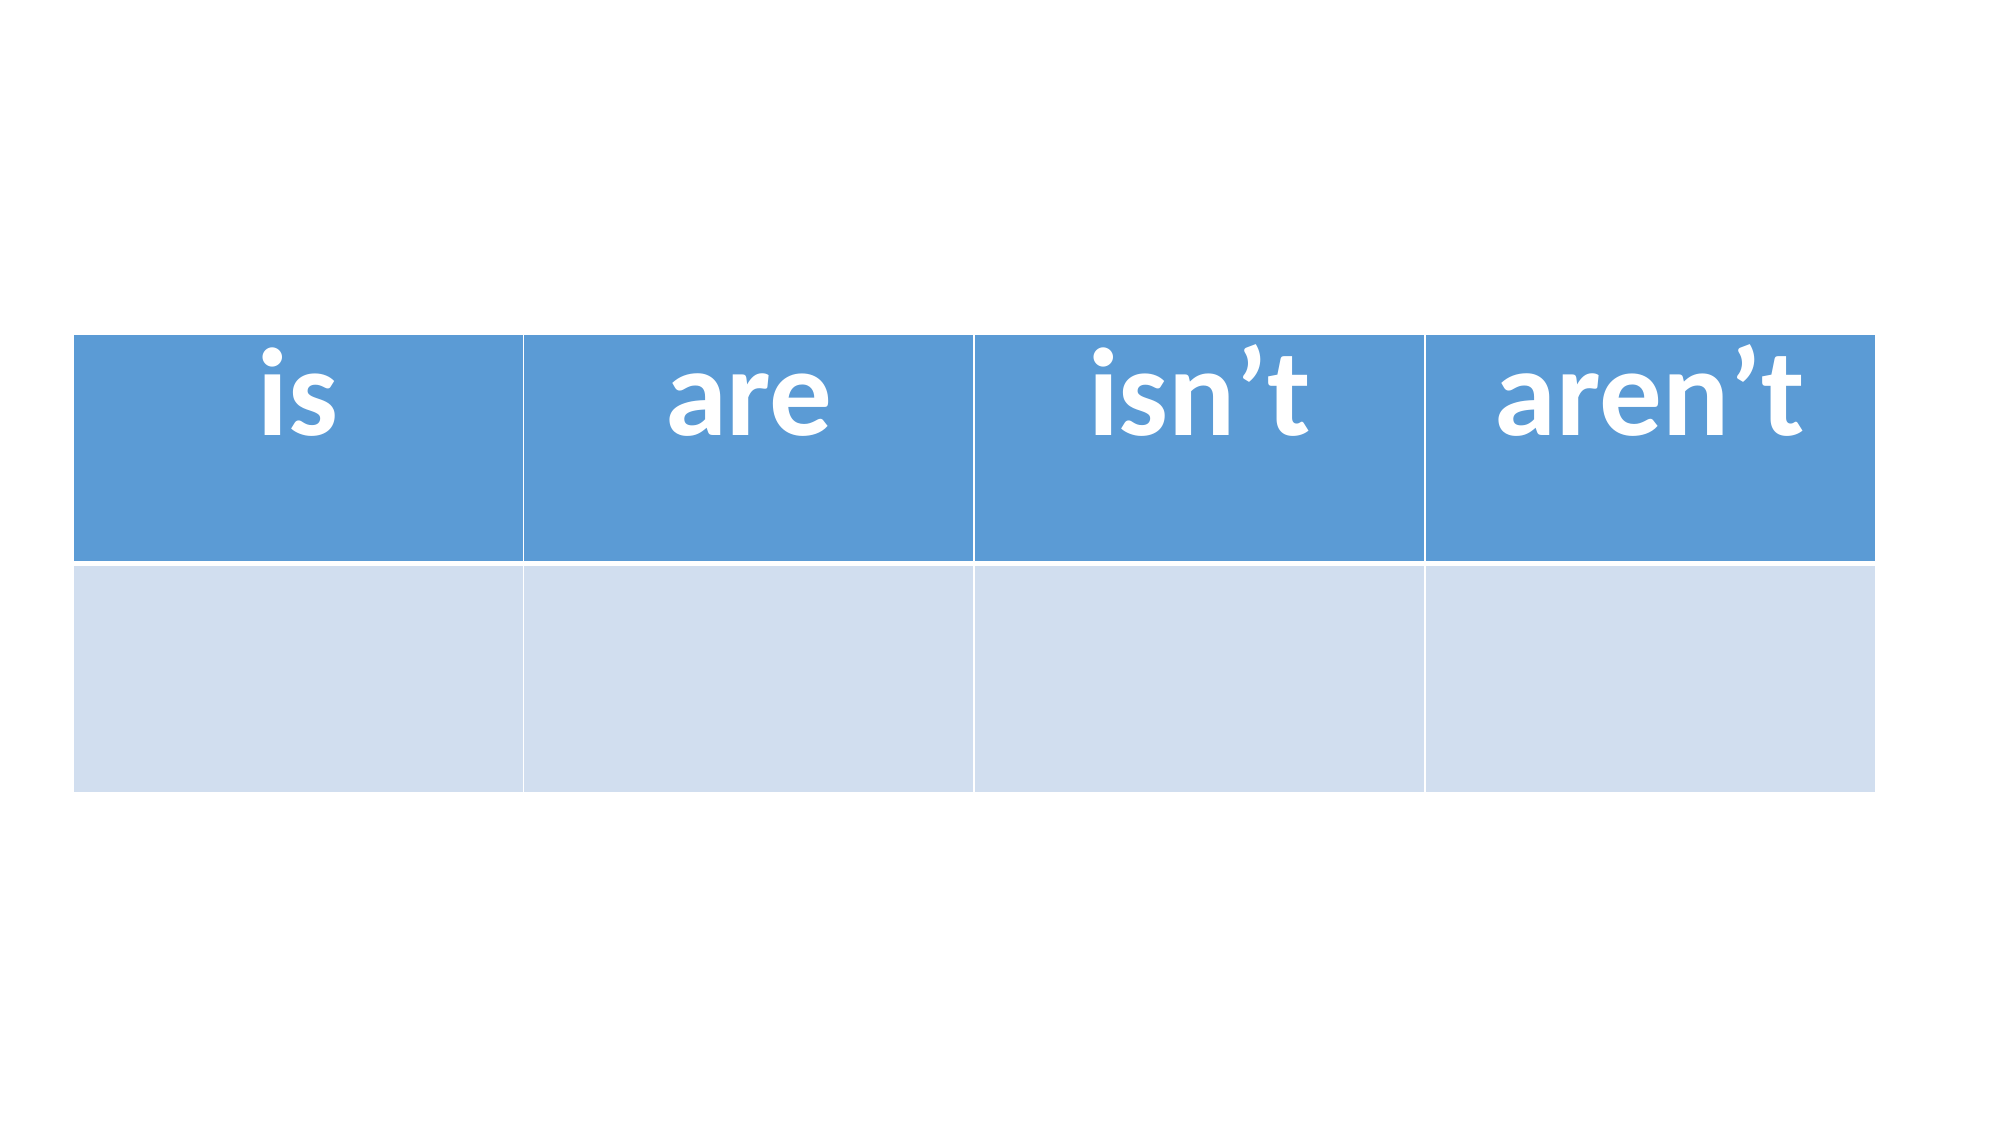

#
| is | are | isn’t | aren’t |
| --- | --- | --- | --- |
|  |  |  |  |